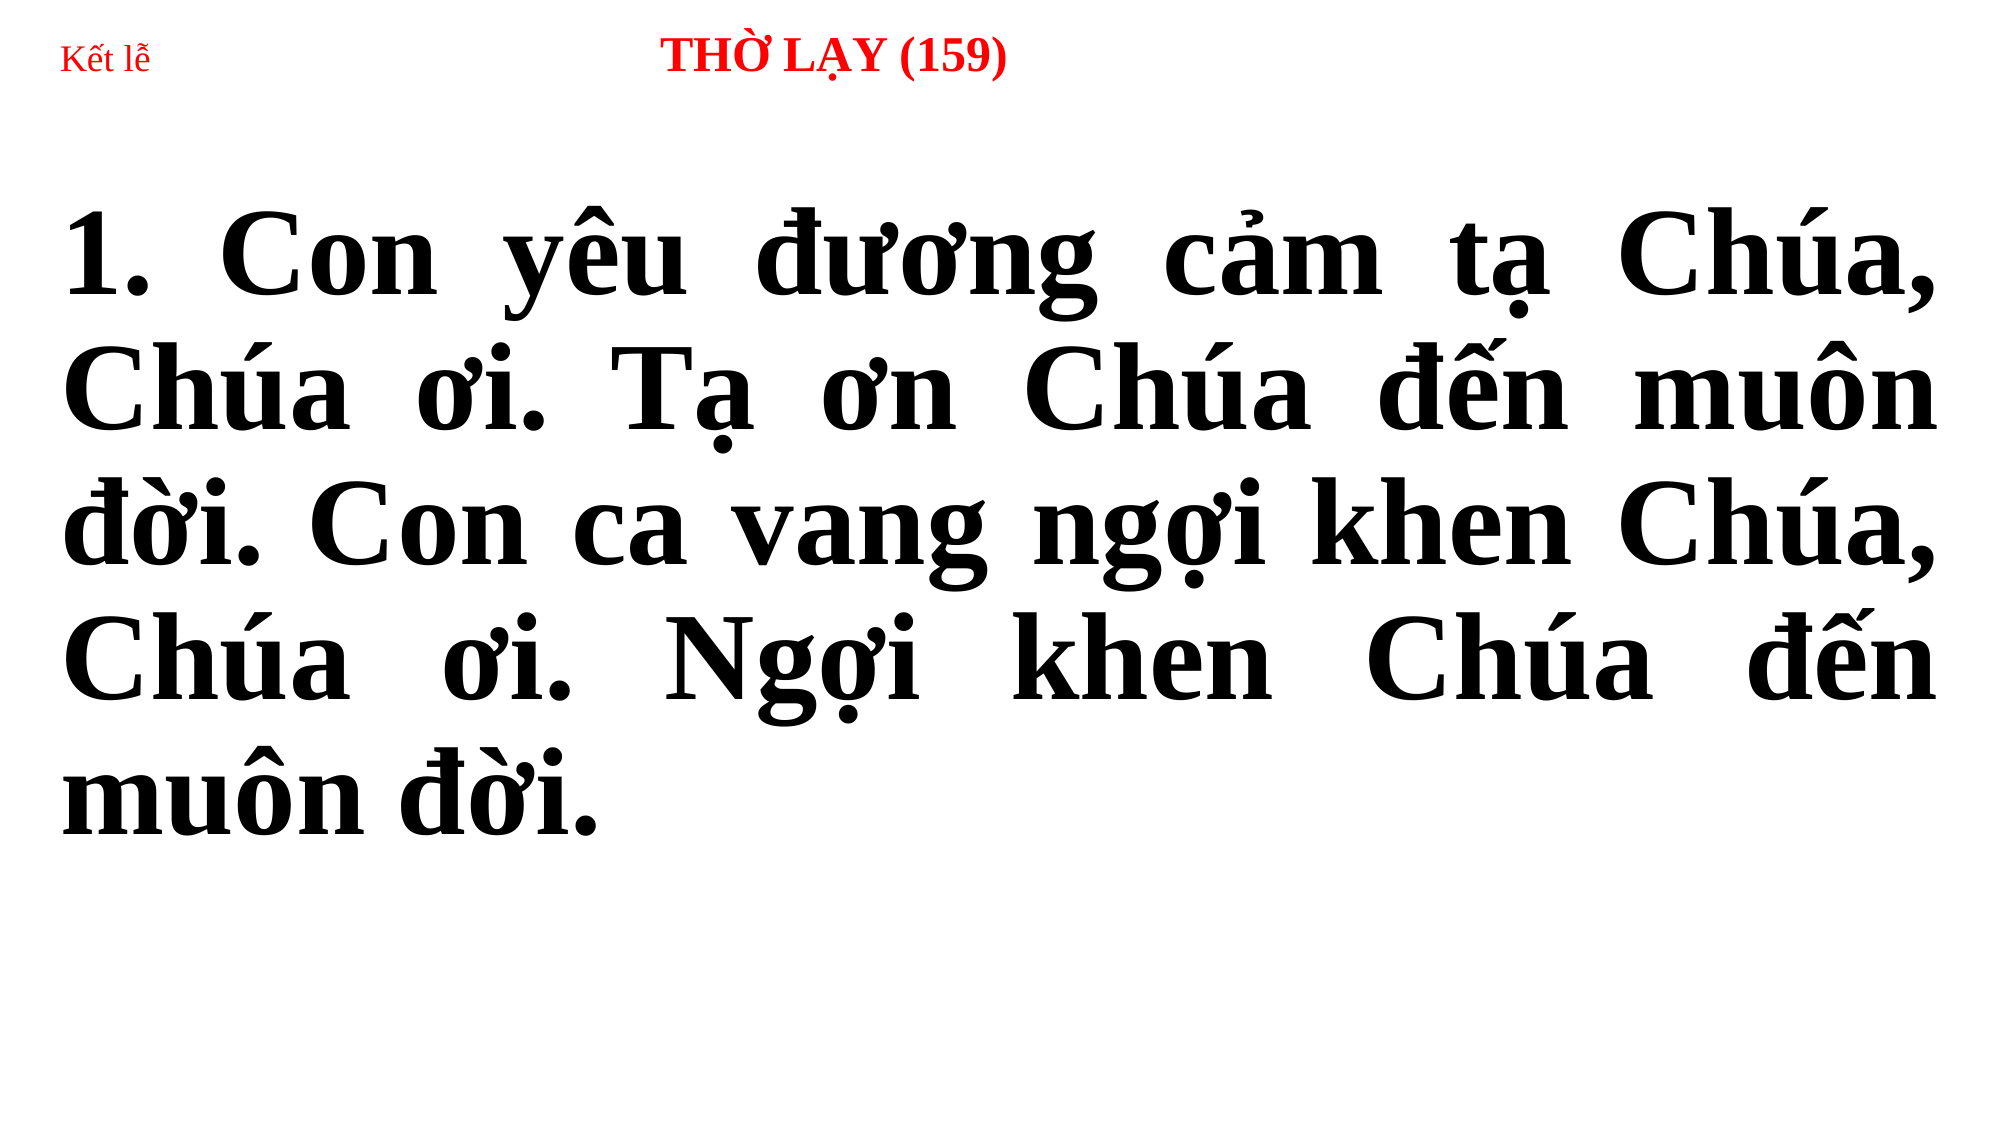

# Kết lễ                             	 	THỜ LẠY (159)
1. Con yêu đương cảm tạ Chúa, Chúa ơi. Tạ ơn Chúa đến muôn đời. Con ca vang ngợi khen Chúa, Chúa ơi. Ngợi khen Chúa đến muôn đời.